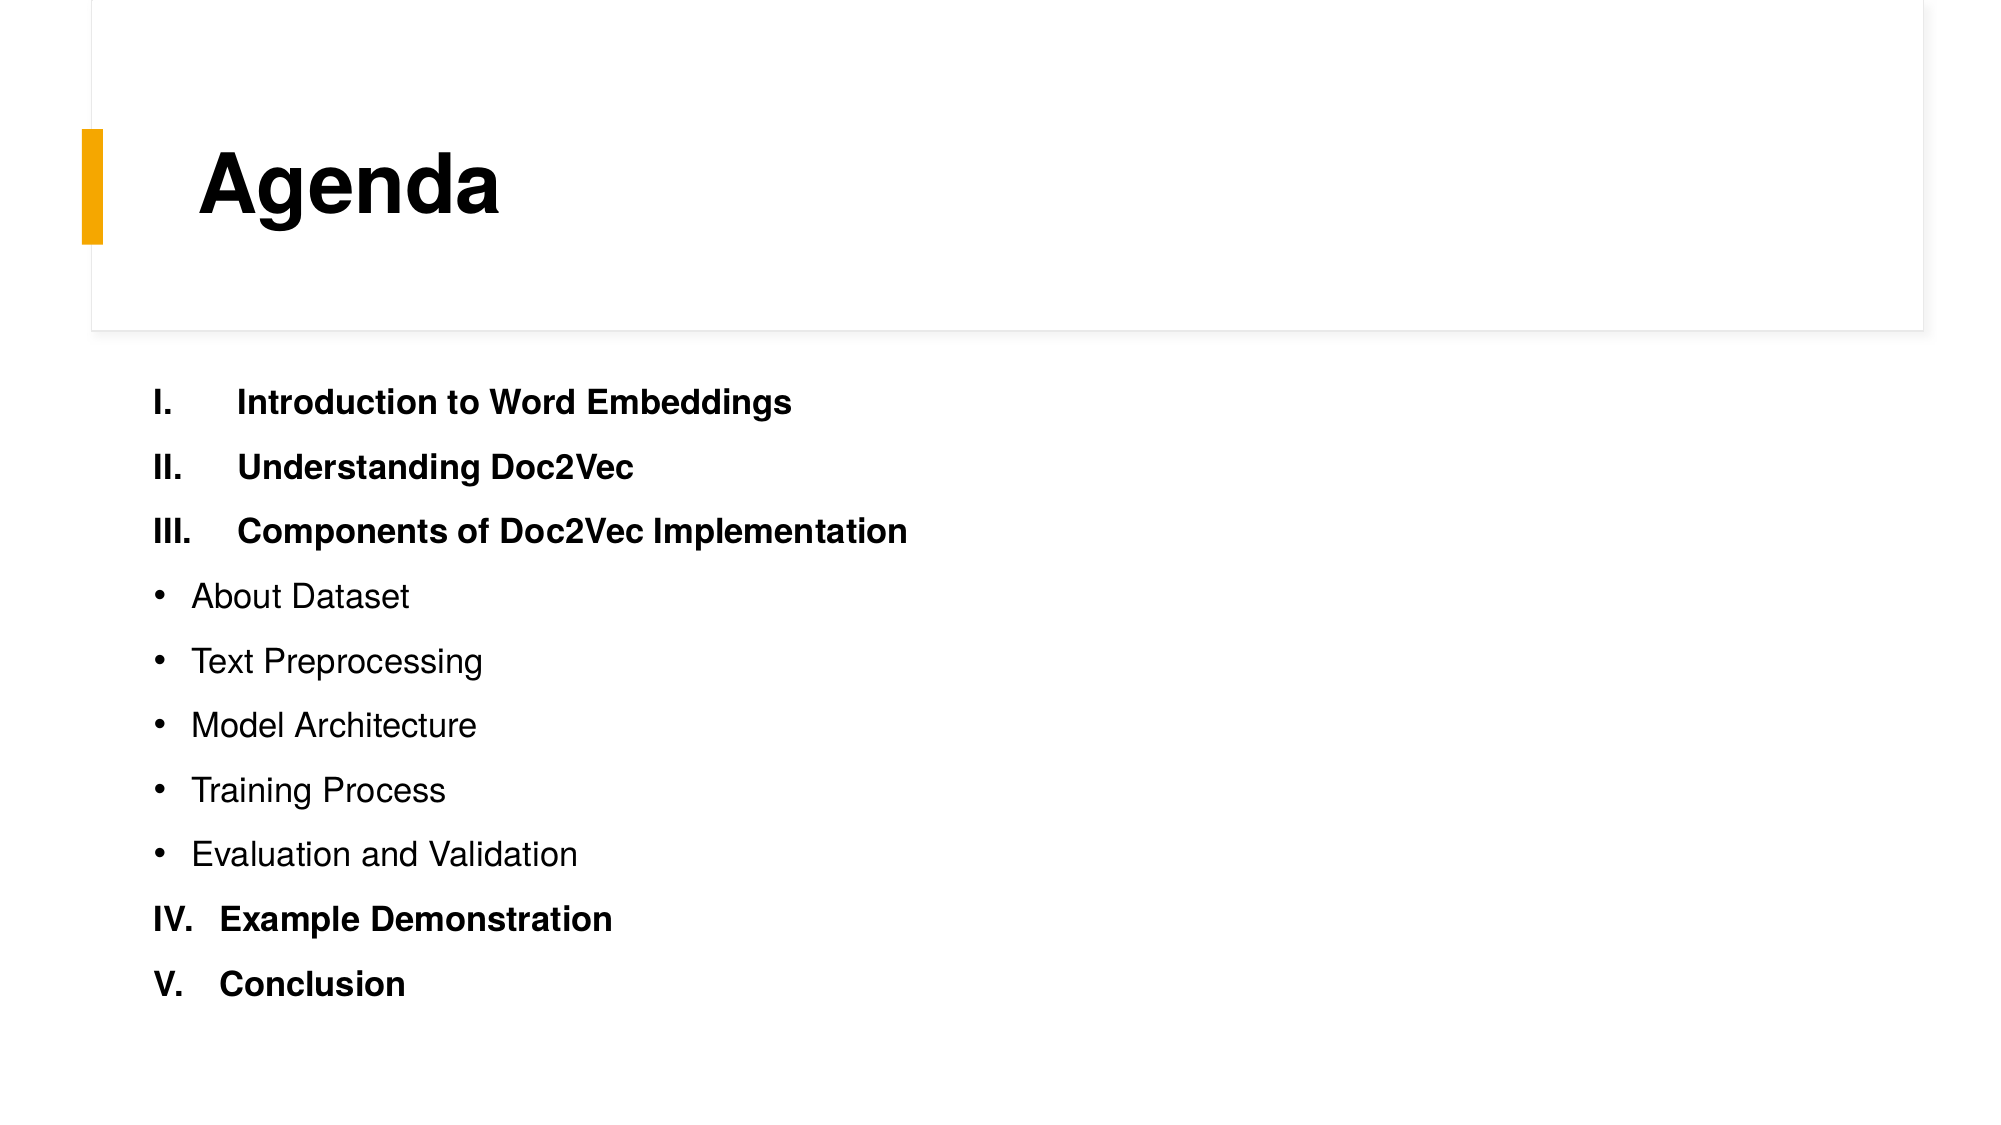

# Agenda
Introduction to Word Embeddings
Understanding Doc2Vec
Components of Doc2Vec Implementation
About Dataset
Text Preprocessing
Model Architecture
Training Process
Evaluation and Validation
Example Demonstration
Conclusion